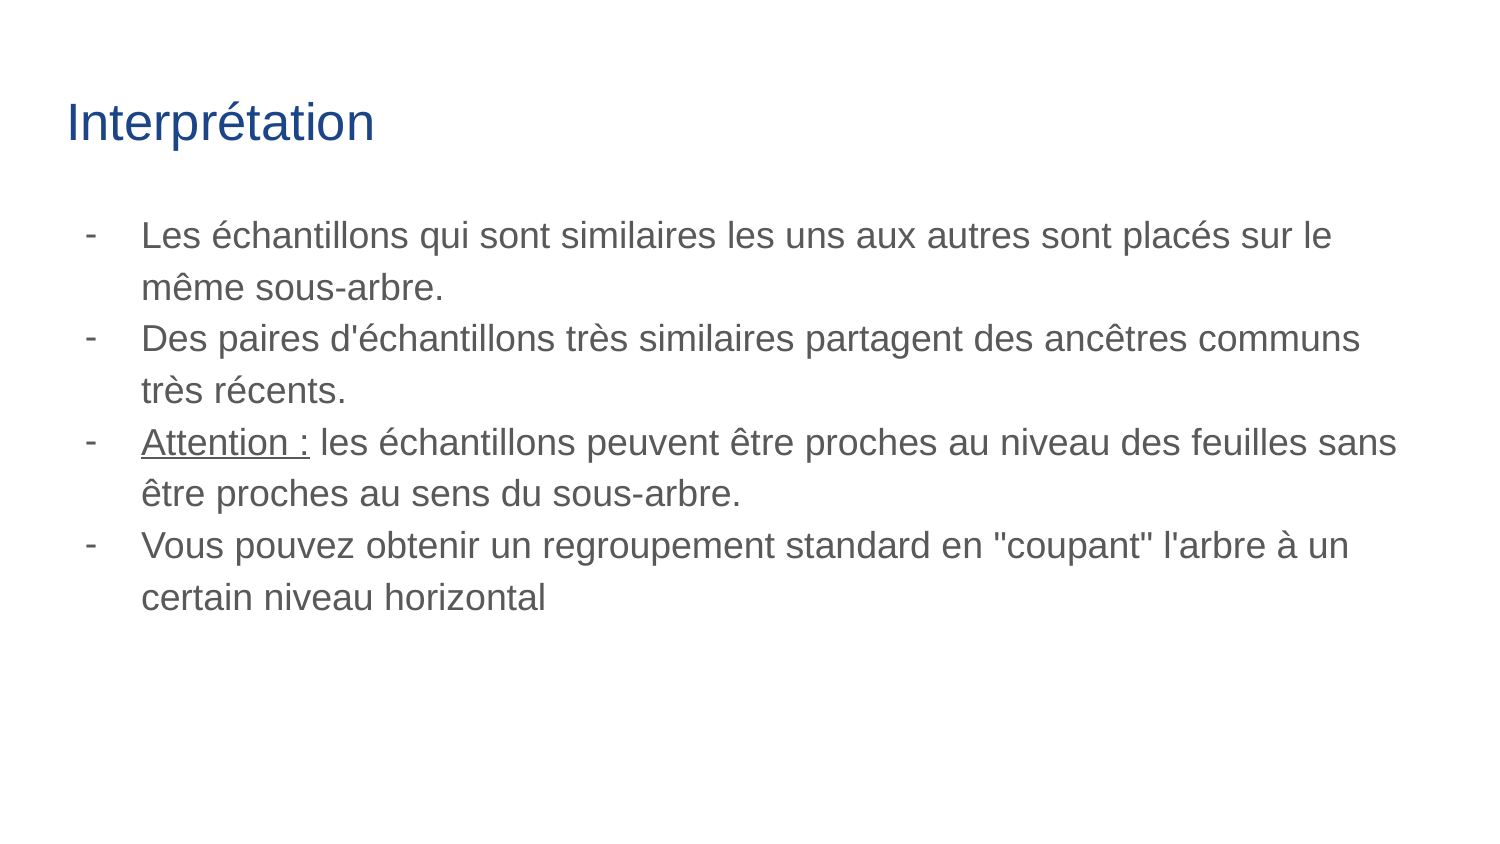

# Interprétation

Les échantillons qui sont similaires les uns aux autres sont placés sur le même sous-arbre.
Des paires d'échantillons très similaires partagent des ancêtres communs très récents.
Attention : les échantillons peuvent être proches au niveau des feuilles sans être proches au sens du sous-arbre.
Vous pouvez obtenir un regroupement standard en "coupant" l'arbre à un certain niveau horizontal